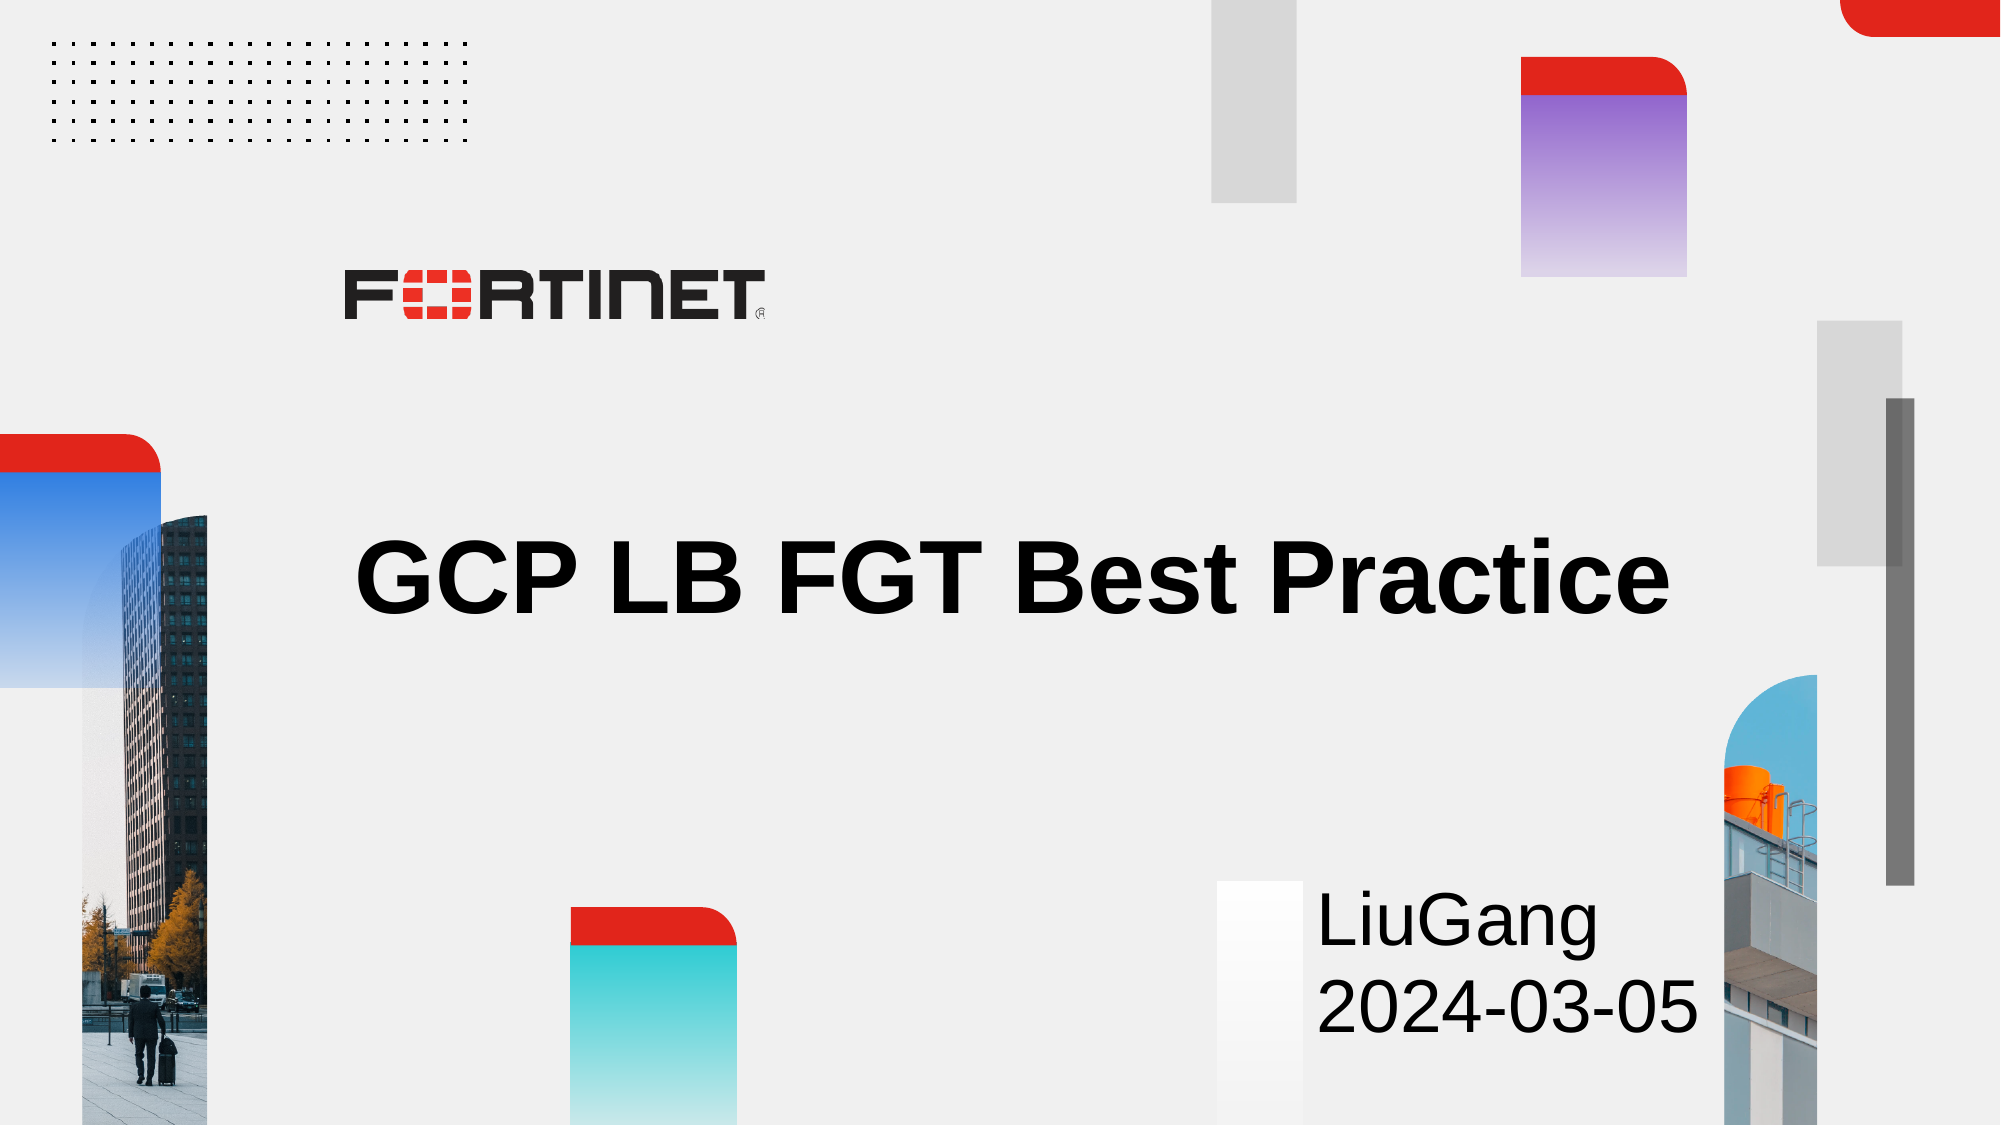

# GCP LB FGT Best Practice
LiuGang
2024-03-05